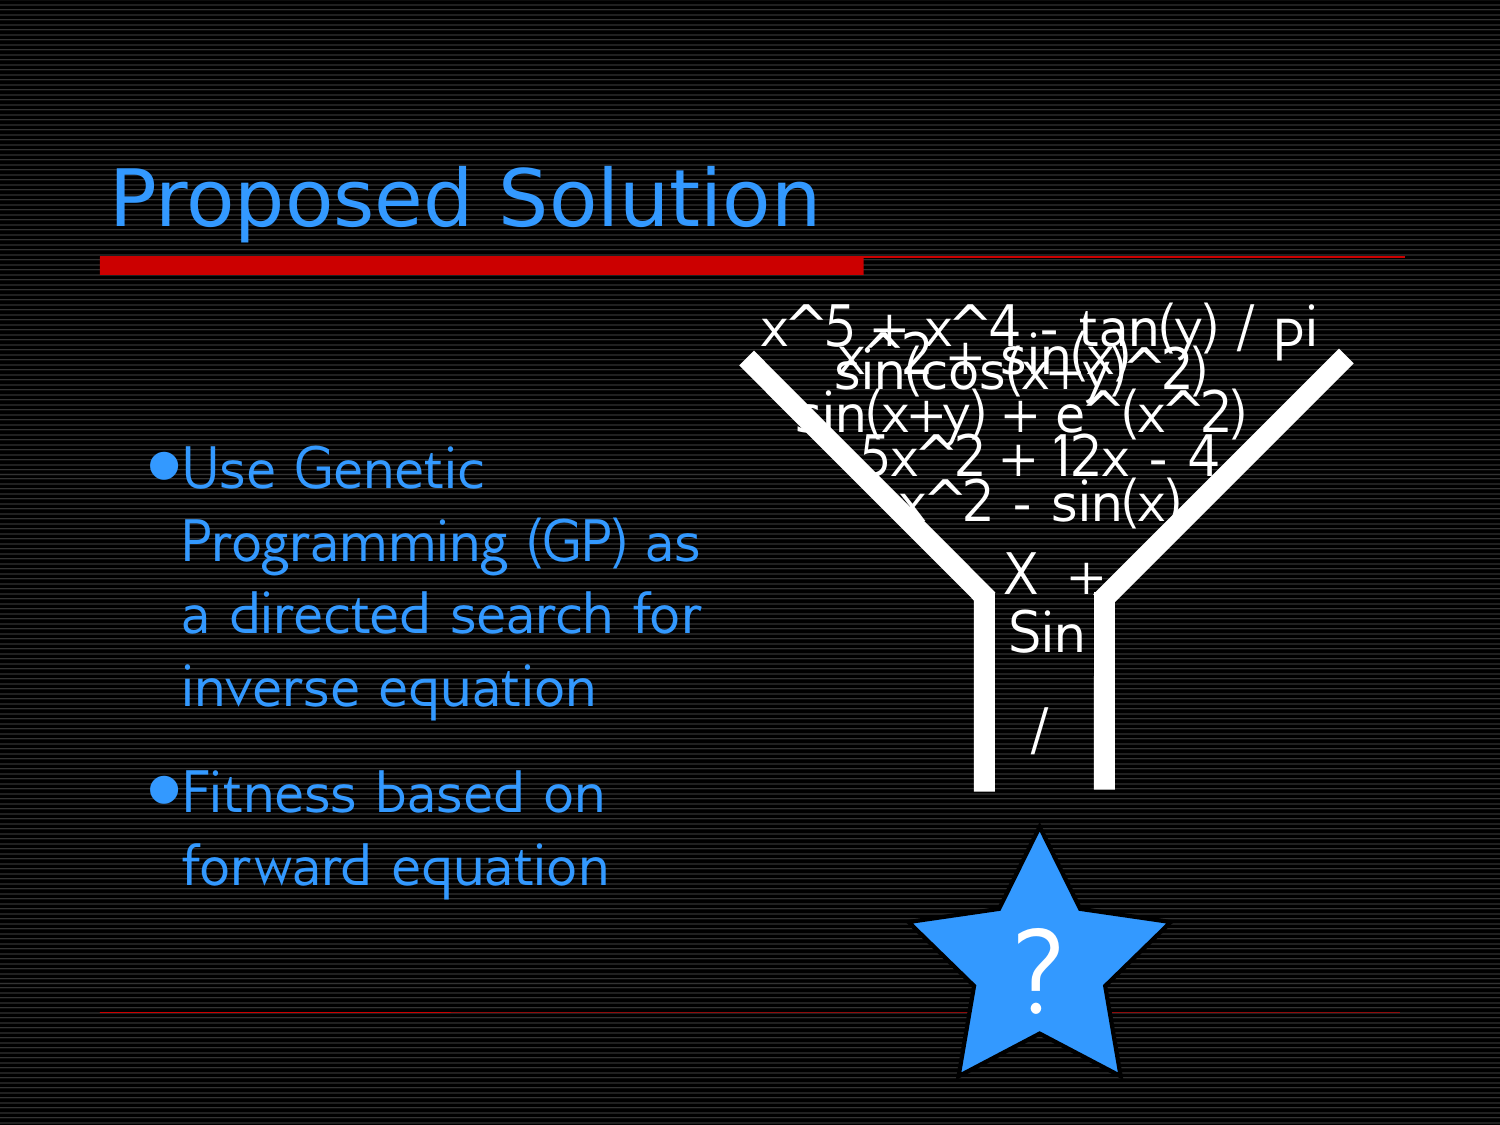

# Proposed Solution
Use Genetic Programming (GP) as a directed search for inverse equation
Fitness based on forward equation
x^5 + x^4 - tan(y) / pi
x^2 + sin(x)
sin(cos(x+y)^2)

sin(x+y) + e^(x^2)
5x^2 + 12x - 4
x^2 - sin(x)
X
+
Sin
/
?